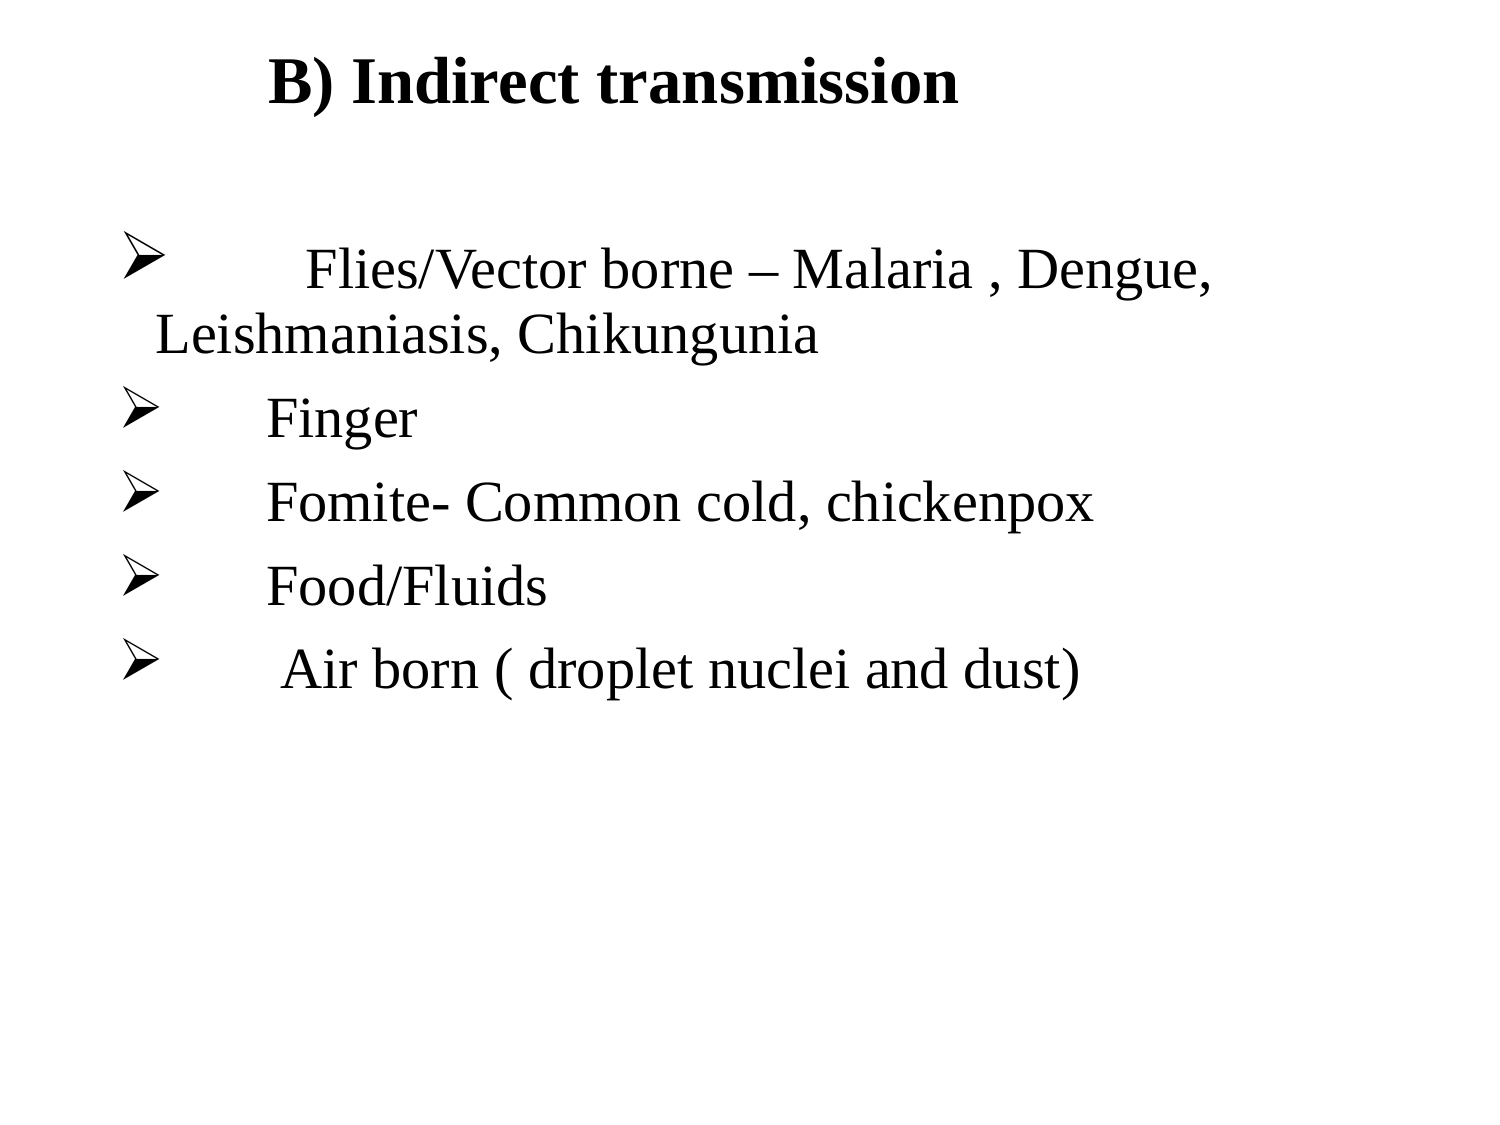

B) Indirect transmission

	Flies/Vector borne – Malaria , Dengue, Leishmaniasis, Chikungunia
       Finger
       Fomite- Common cold, chickenpox
       Food/Fluids
        Air born ( droplet nuclei and dust)